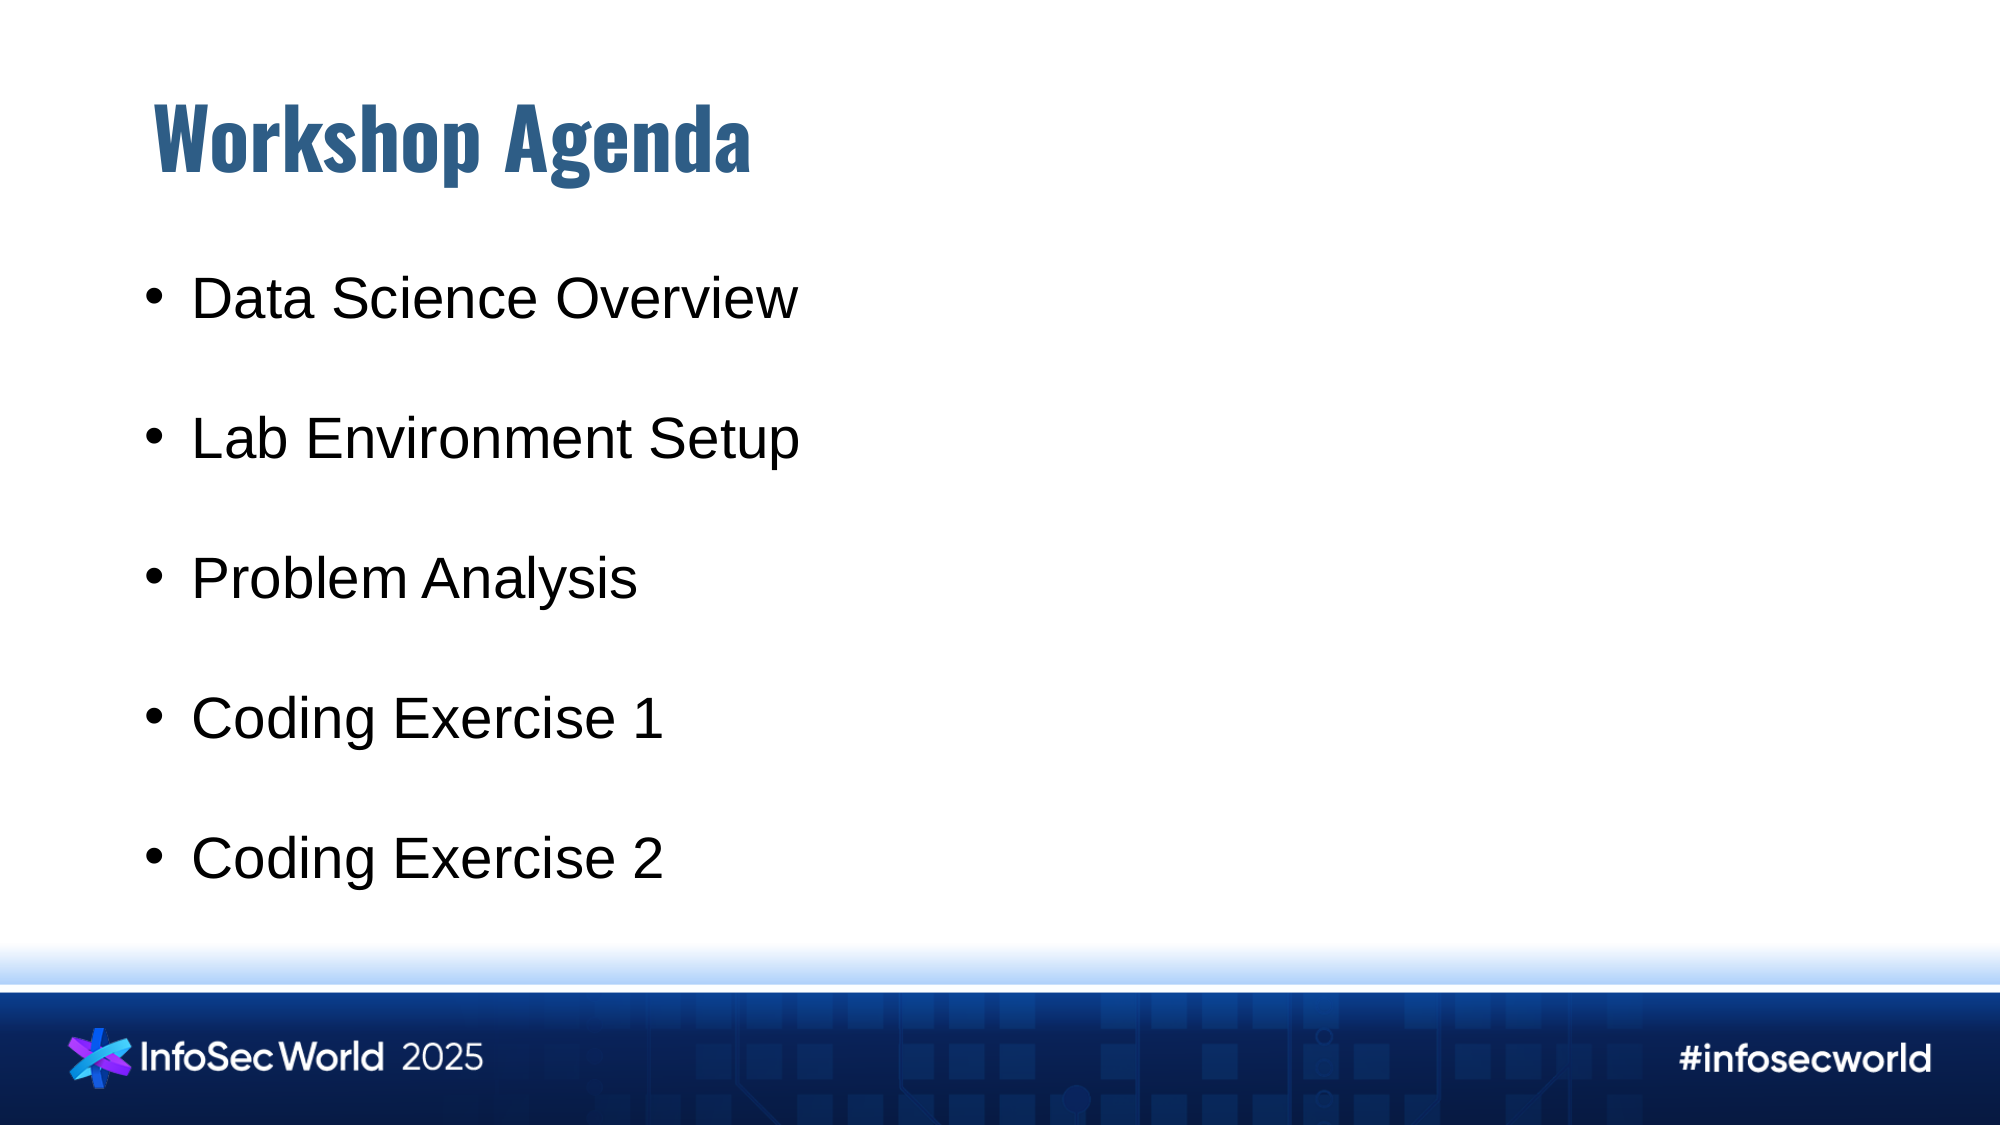

# Workshop Agenda
Data Science Overview

Lab Environment Setup

Problem Analysis

Coding Exercise 1

Coding Exercise 2